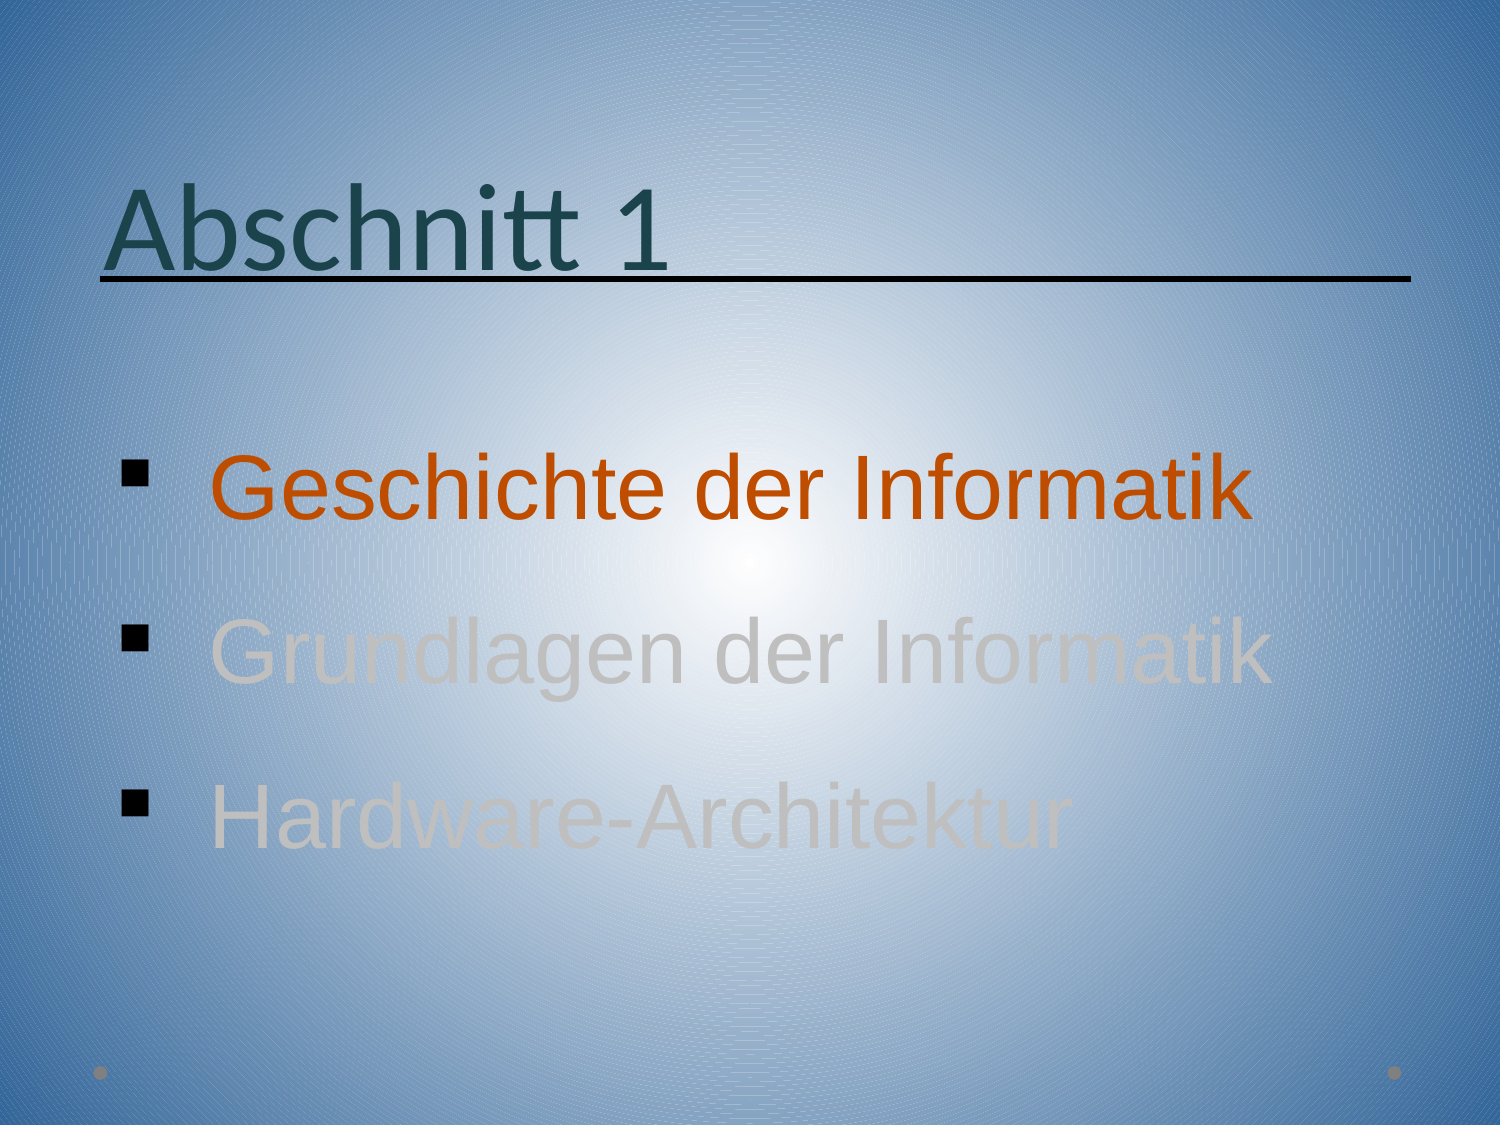

# Abschnitt 1
Geschichte der Informatik
Grundlagen der Informatik
Hardware-Architektur